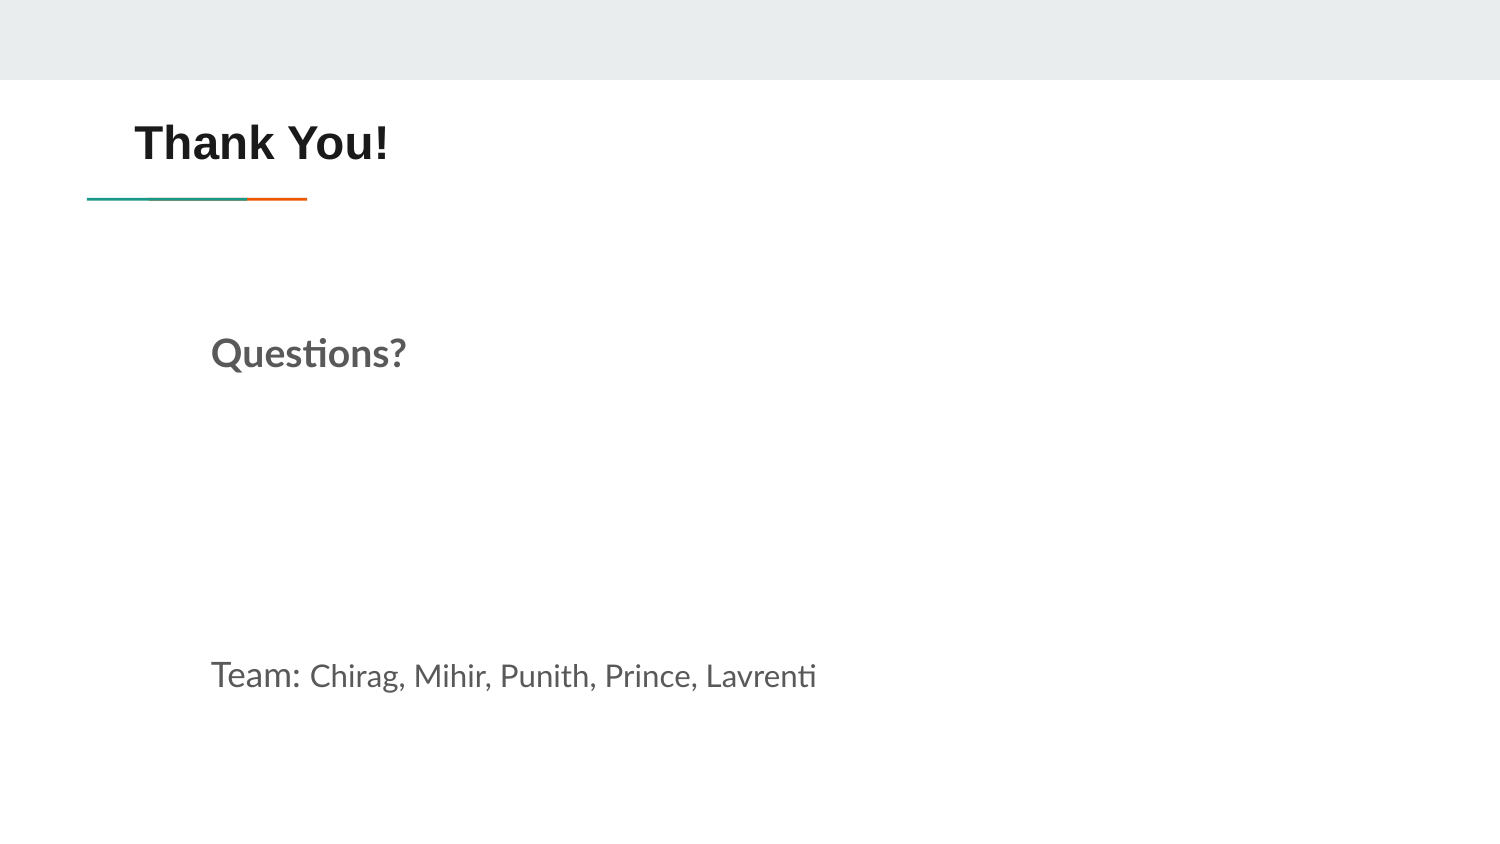

# Thank You!
Questions?
Team: Chirag, Mihir, Punith, Prince, Lavrenti